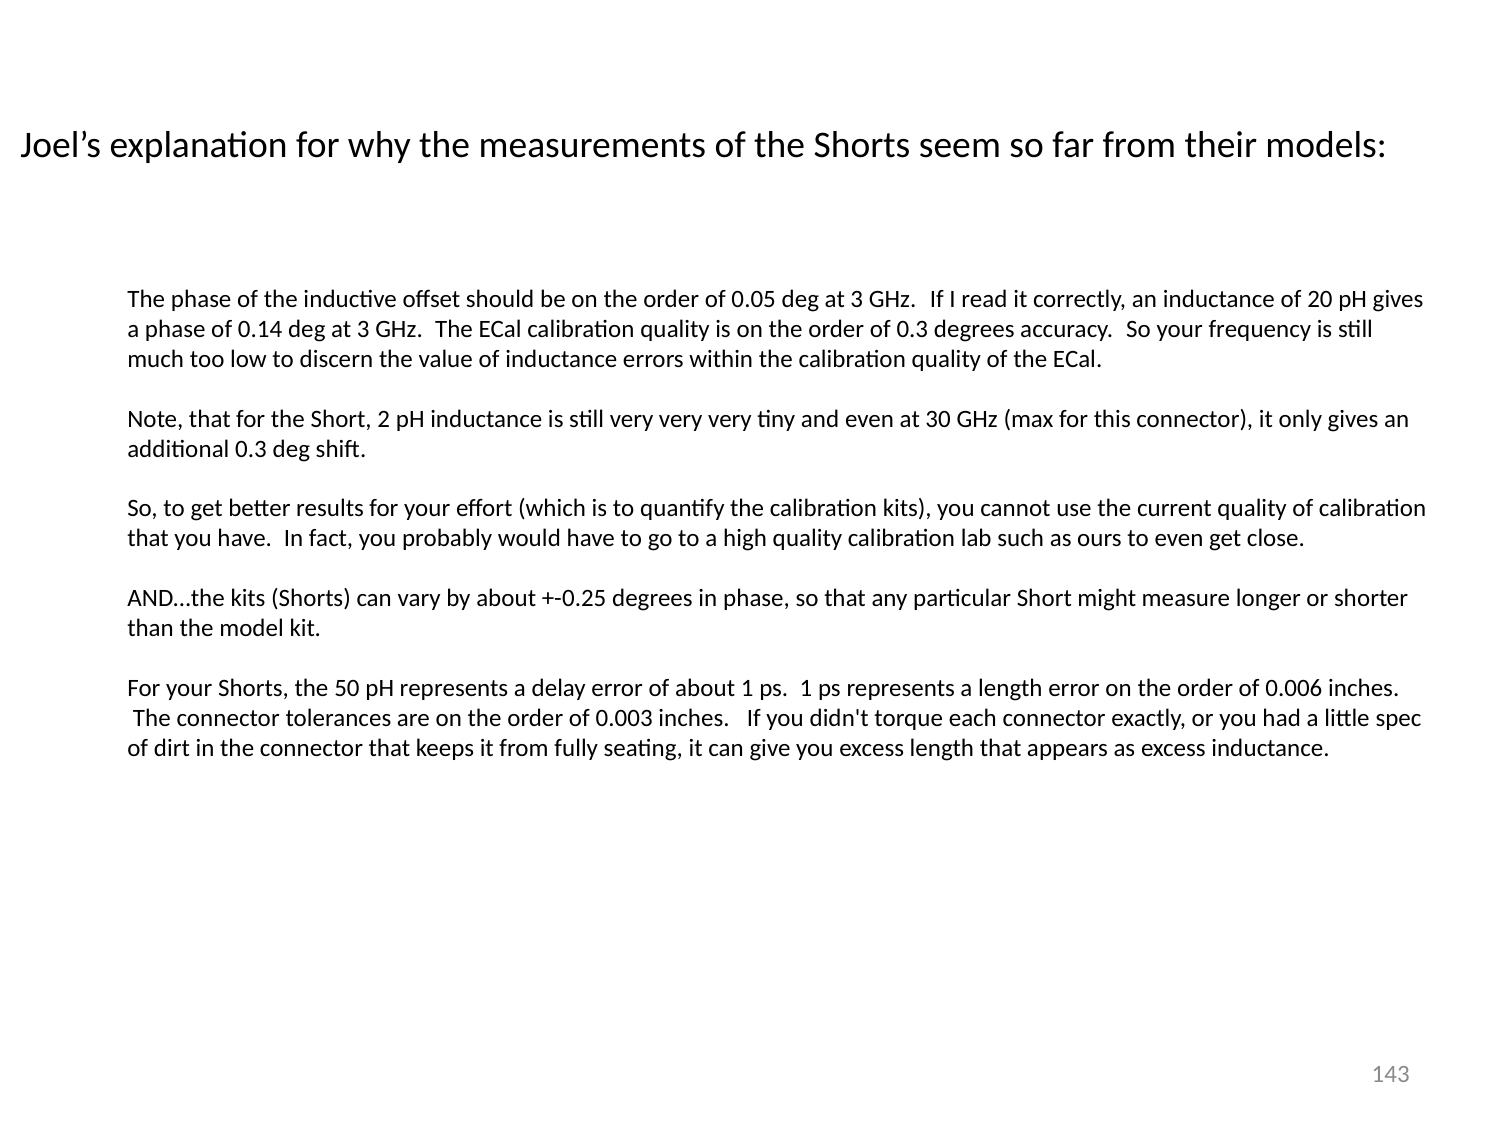

Joel’s explanation for why the measurements of the Shorts seem so far from their models:
The phase of the inductive offset should be on the order of 0.05 deg at 3 GHz.  If I read it correctly, an inductance of 20 pH gives a phase of 0.14 deg at 3 GHz.  The ECal calibration quality is on the order of 0.3 degrees accuracy.  So your frequency is still much too low to discern the value of inductance errors within the calibration quality of the ECal.
Note, that for the Short, 2 pH inductance is still very very very tiny and even at 30 GHz (max for this connector), it only gives an additional 0.3 deg shift.
So, to get better results for your effort (which is to quantify the calibration kits), you cannot use the current quality of calibration that you have.  In fact, you probably would have to go to a high quality calibration lab such as ours to even get close.
AND...the kits (Shorts) can vary by about +-0.25 degrees in phase, so that any particular Short might measure longer or shorter than the model kit.
For your Shorts, the 50 pH represents a delay error of about 1 ps.  1 ps represents a length error on the order of 0.006 inches.  The connector tolerances are on the order of 0.003 inches.   If you didn't torque each connector exactly, or you had a little spec of dirt in the connector that keeps it from fully seating, it can give you excess length that appears as excess inductance.
143